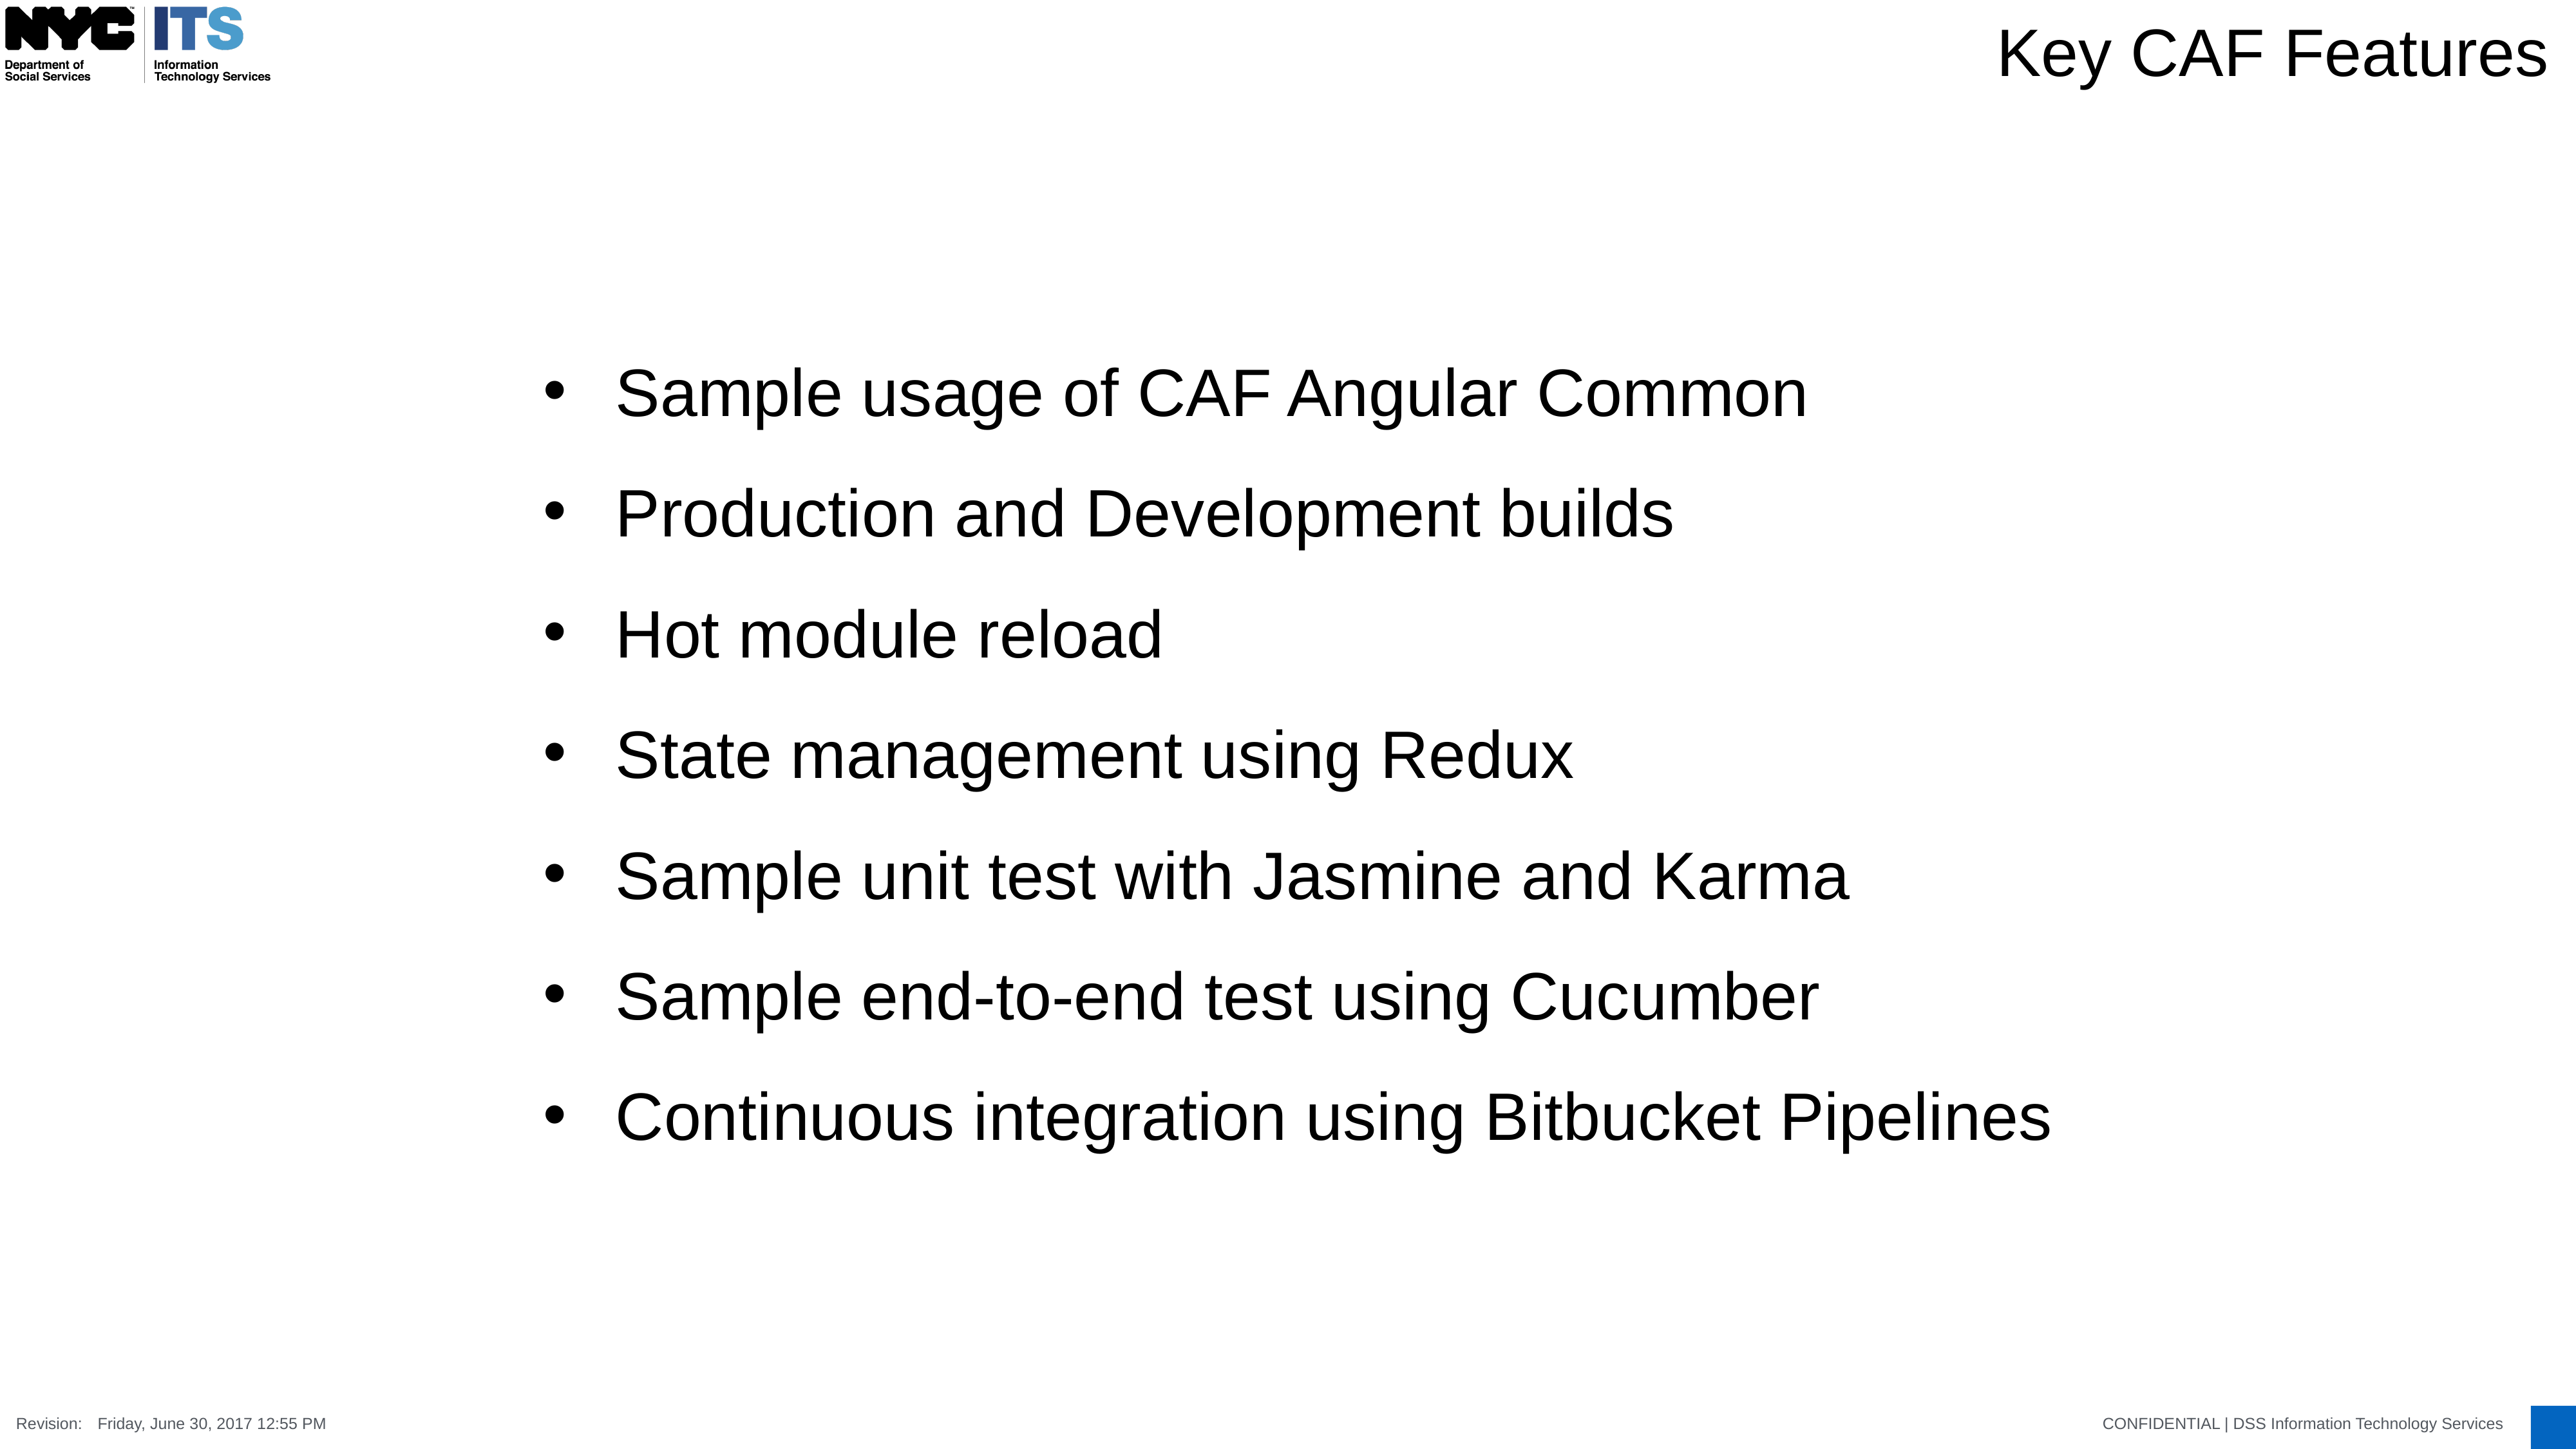

Key CAF Features
Sample usage of CAF Angular Common
Production and Development builds
Hot module reload
State management using Redux
Sample unit test with Jasmine and Karma
Sample end-to-end test using Cucumber
Continuous integration using Bitbucket Pipelines